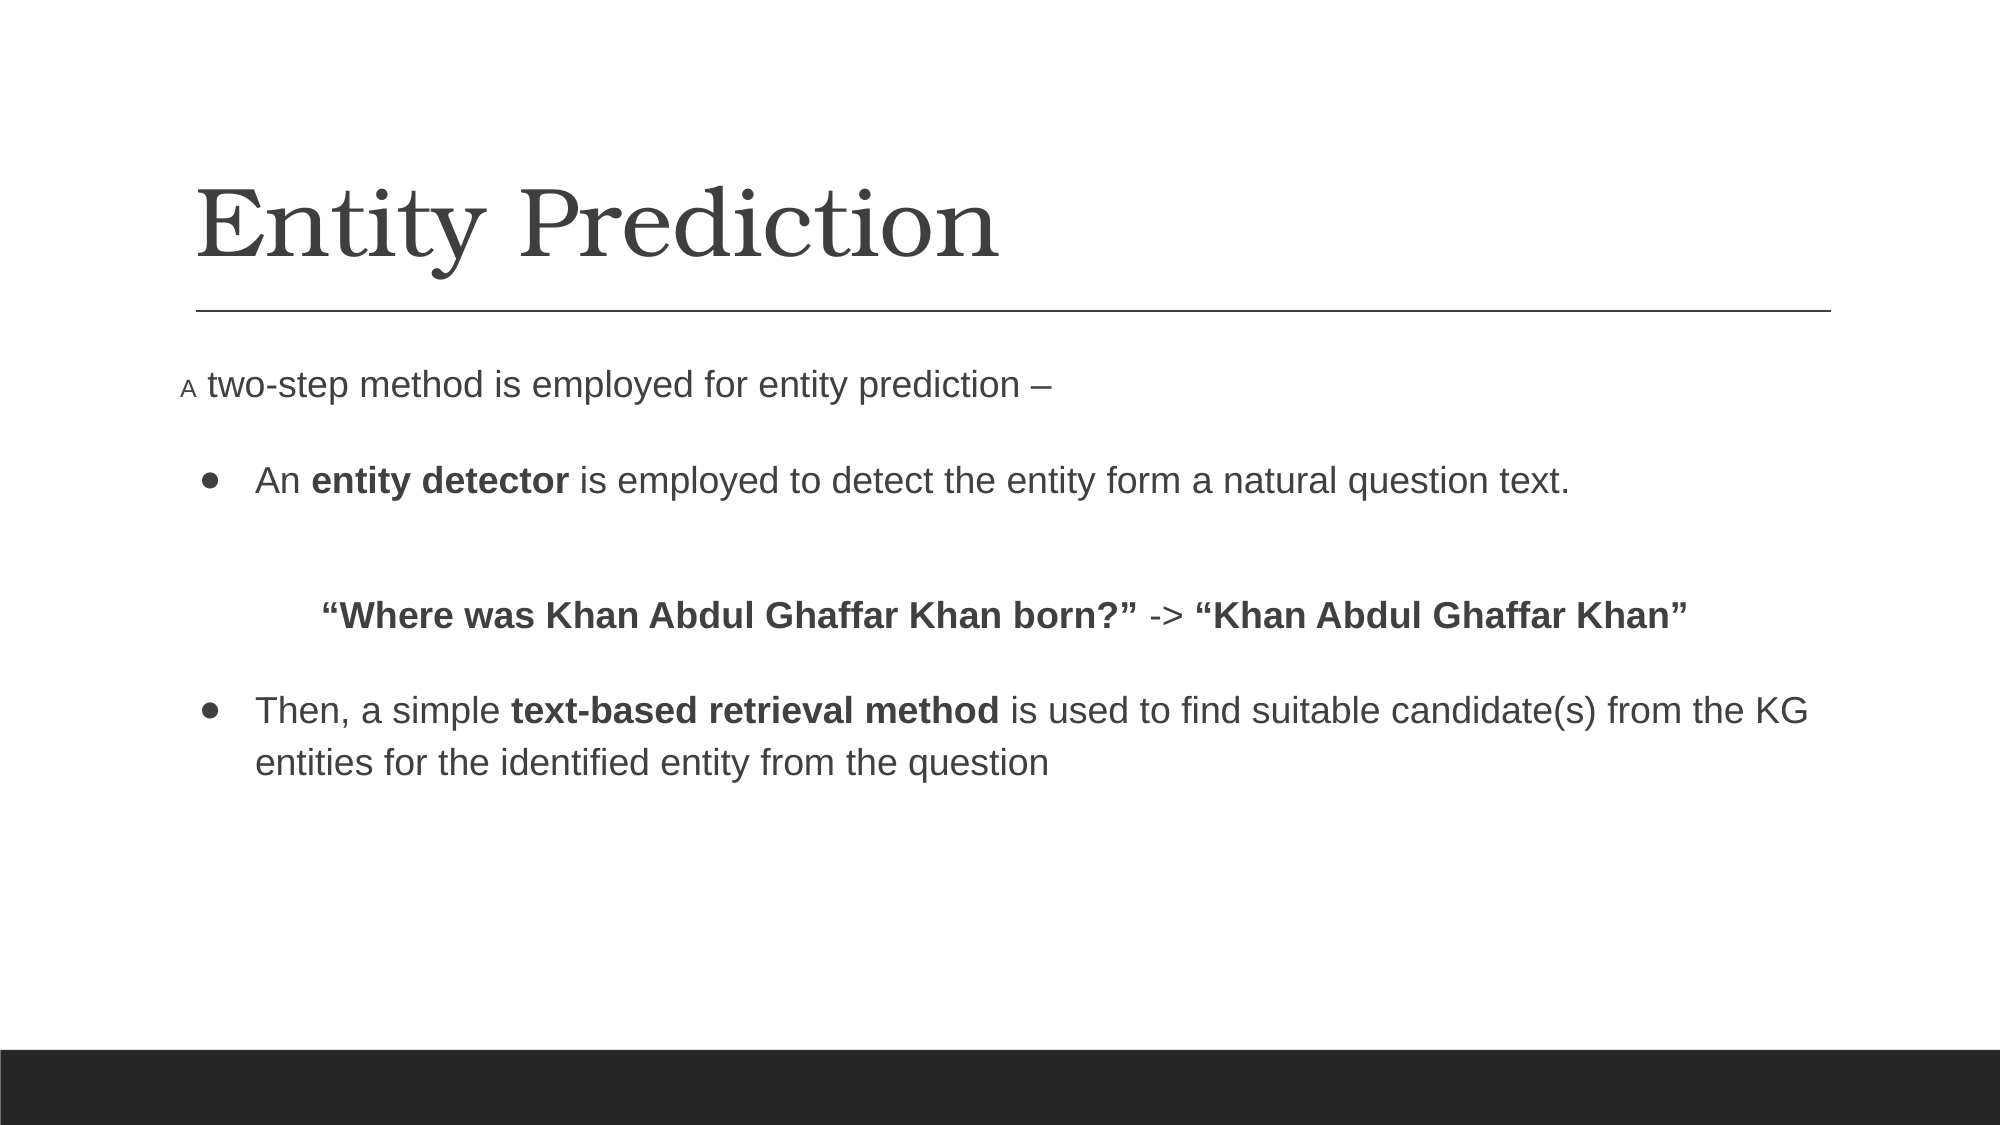

# Entity Prediction
A two-step method is employed for entity prediction –
An entity detector is employed to detect the entity form a natural question text.
“Where was Khan Abdul Ghaffar Khan born?” -> “Khan Abdul Ghaffar Khan”
Then, a simple text-based retrieval method is used to find suitable candidate(s) from the KG entities for the identified entity from the question